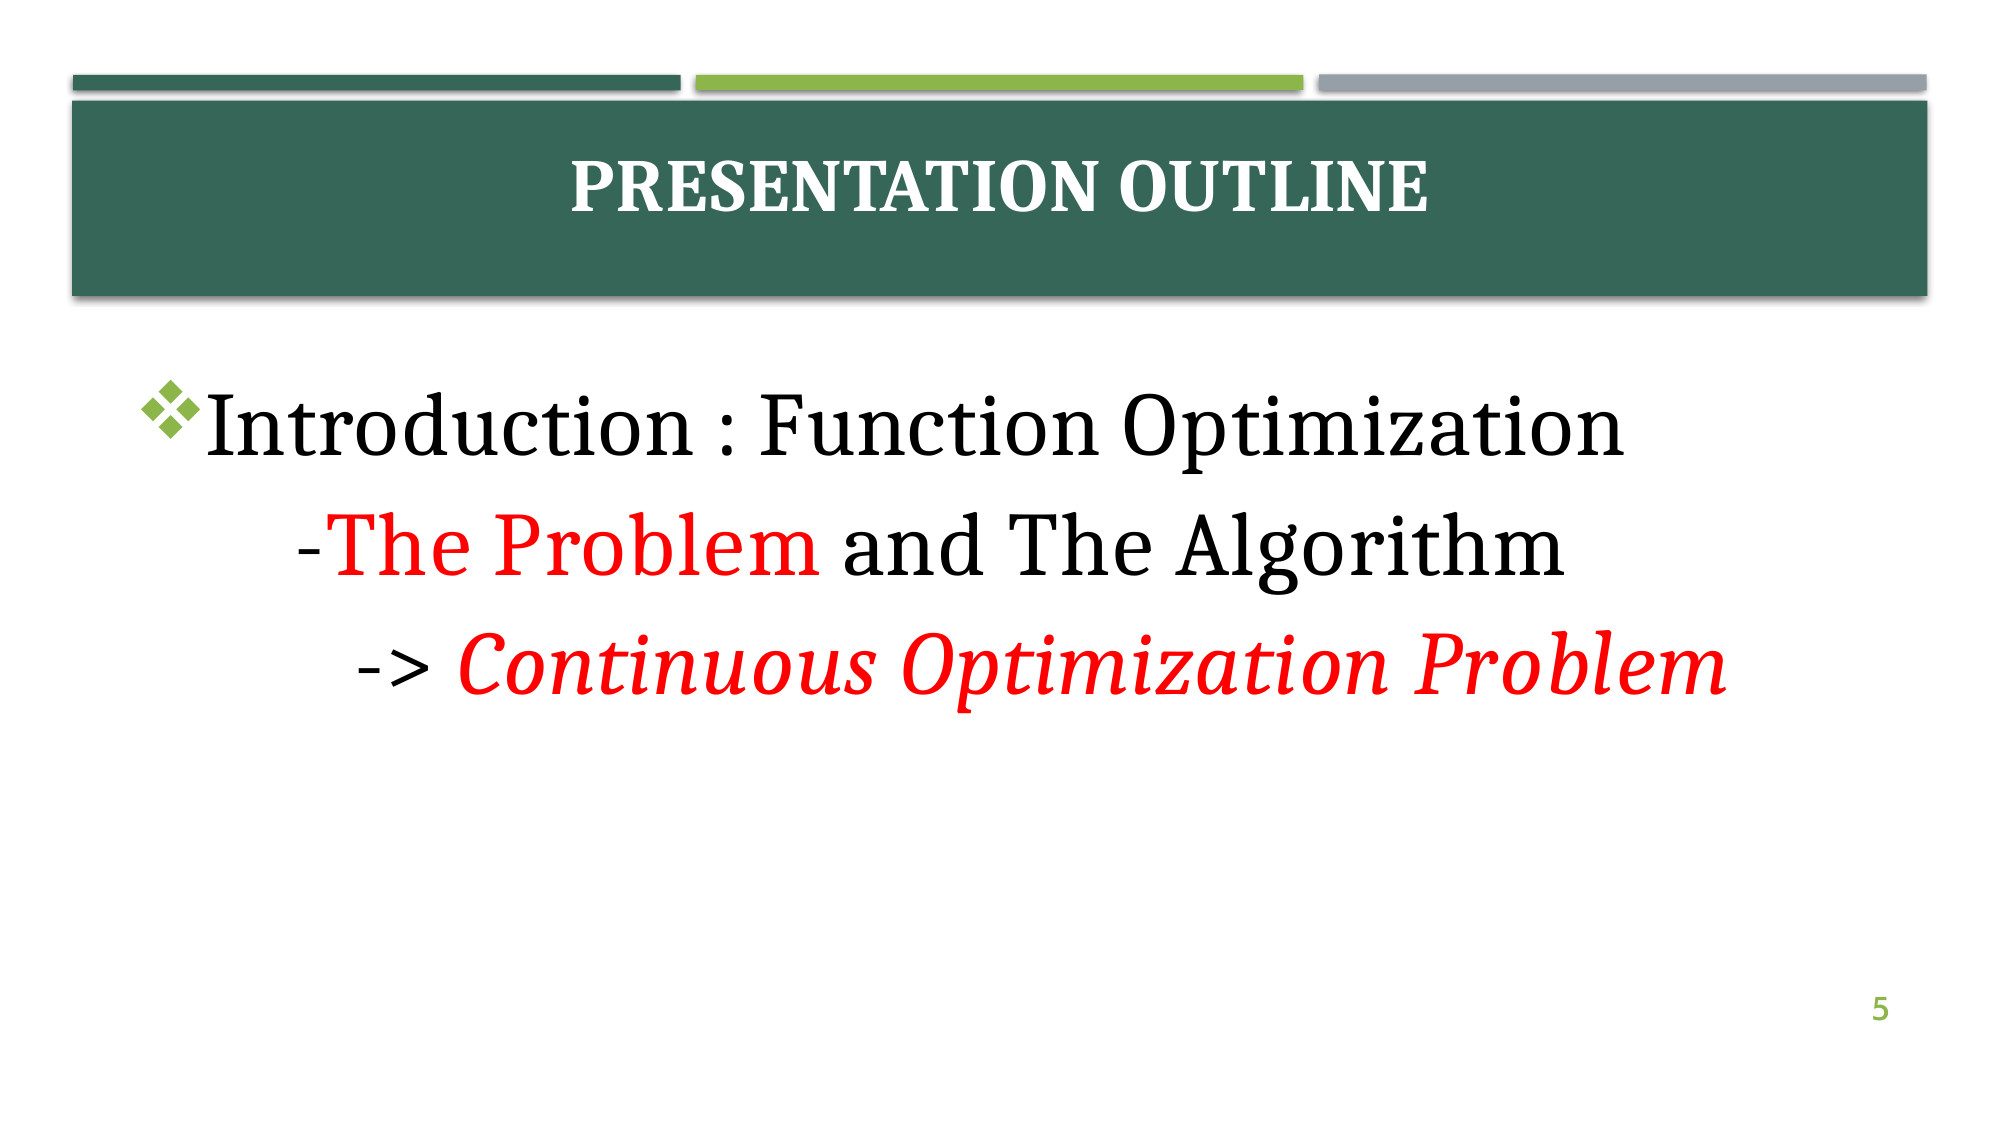

# Presentation Outline
Introduction : Function Optimization
        -The Problem and The Algorithm
           -> Continuous Optimization Problem

5